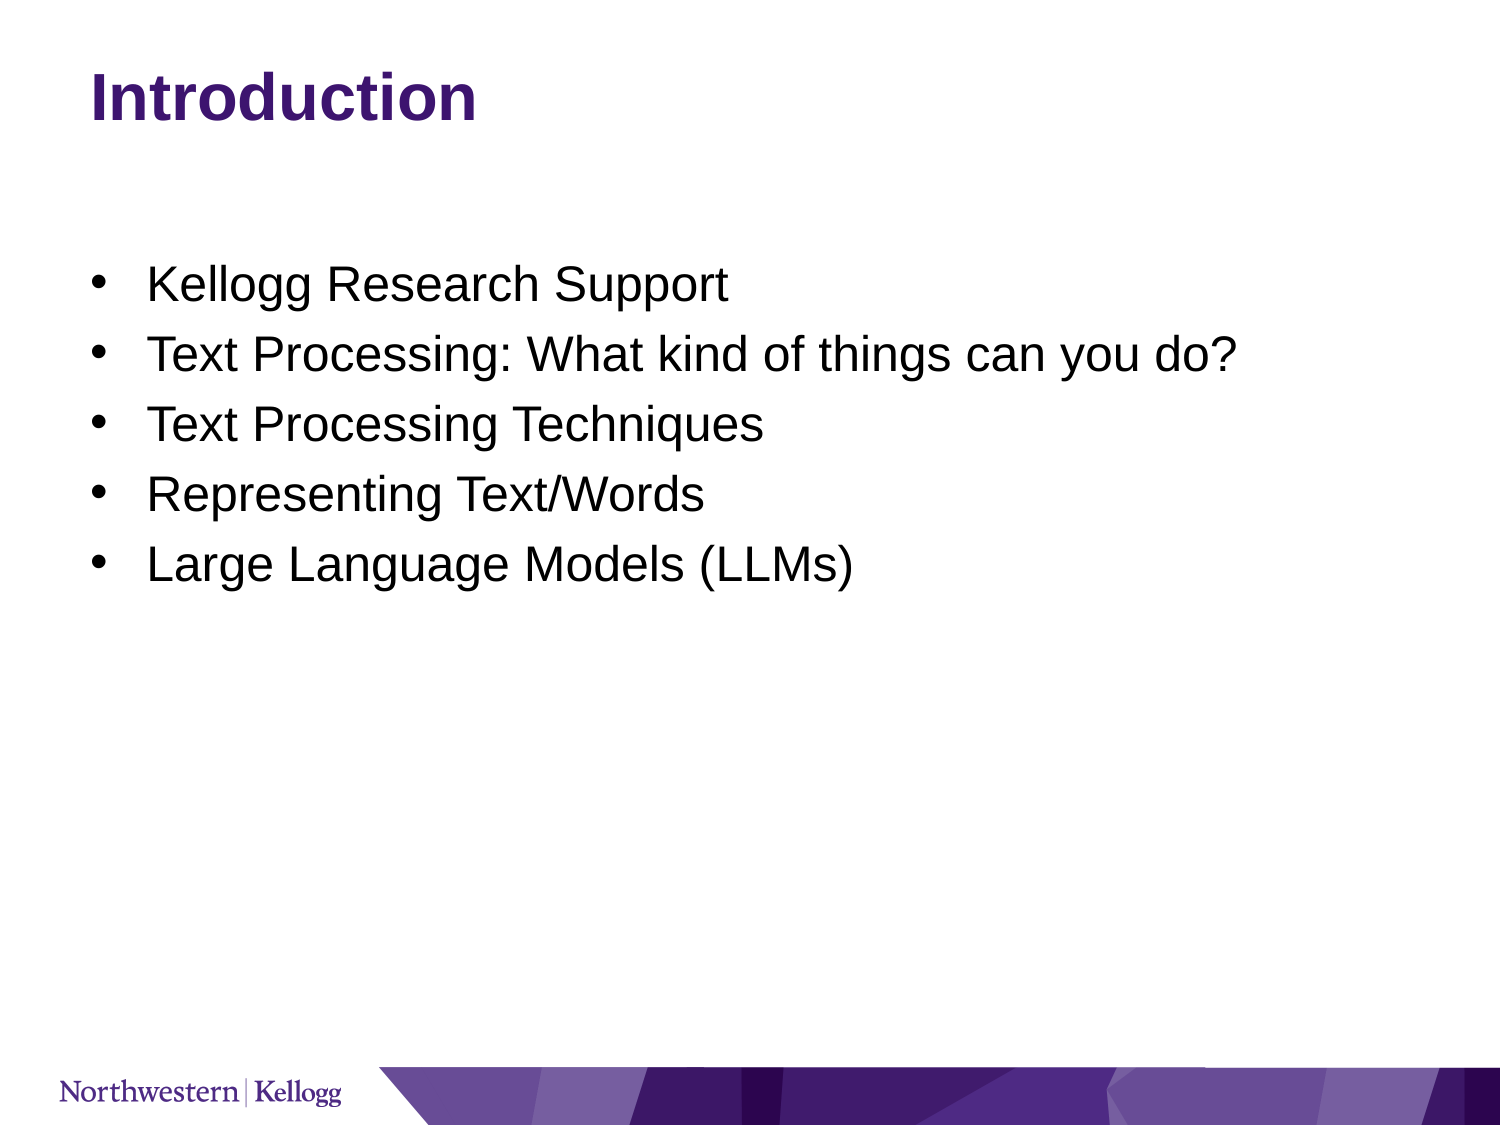

# Introduction
Kellogg Research Support
Text Processing: What kind of things can you do?
Text Processing Techniques
Representing Text/Words
Large Language Models (LLMs)